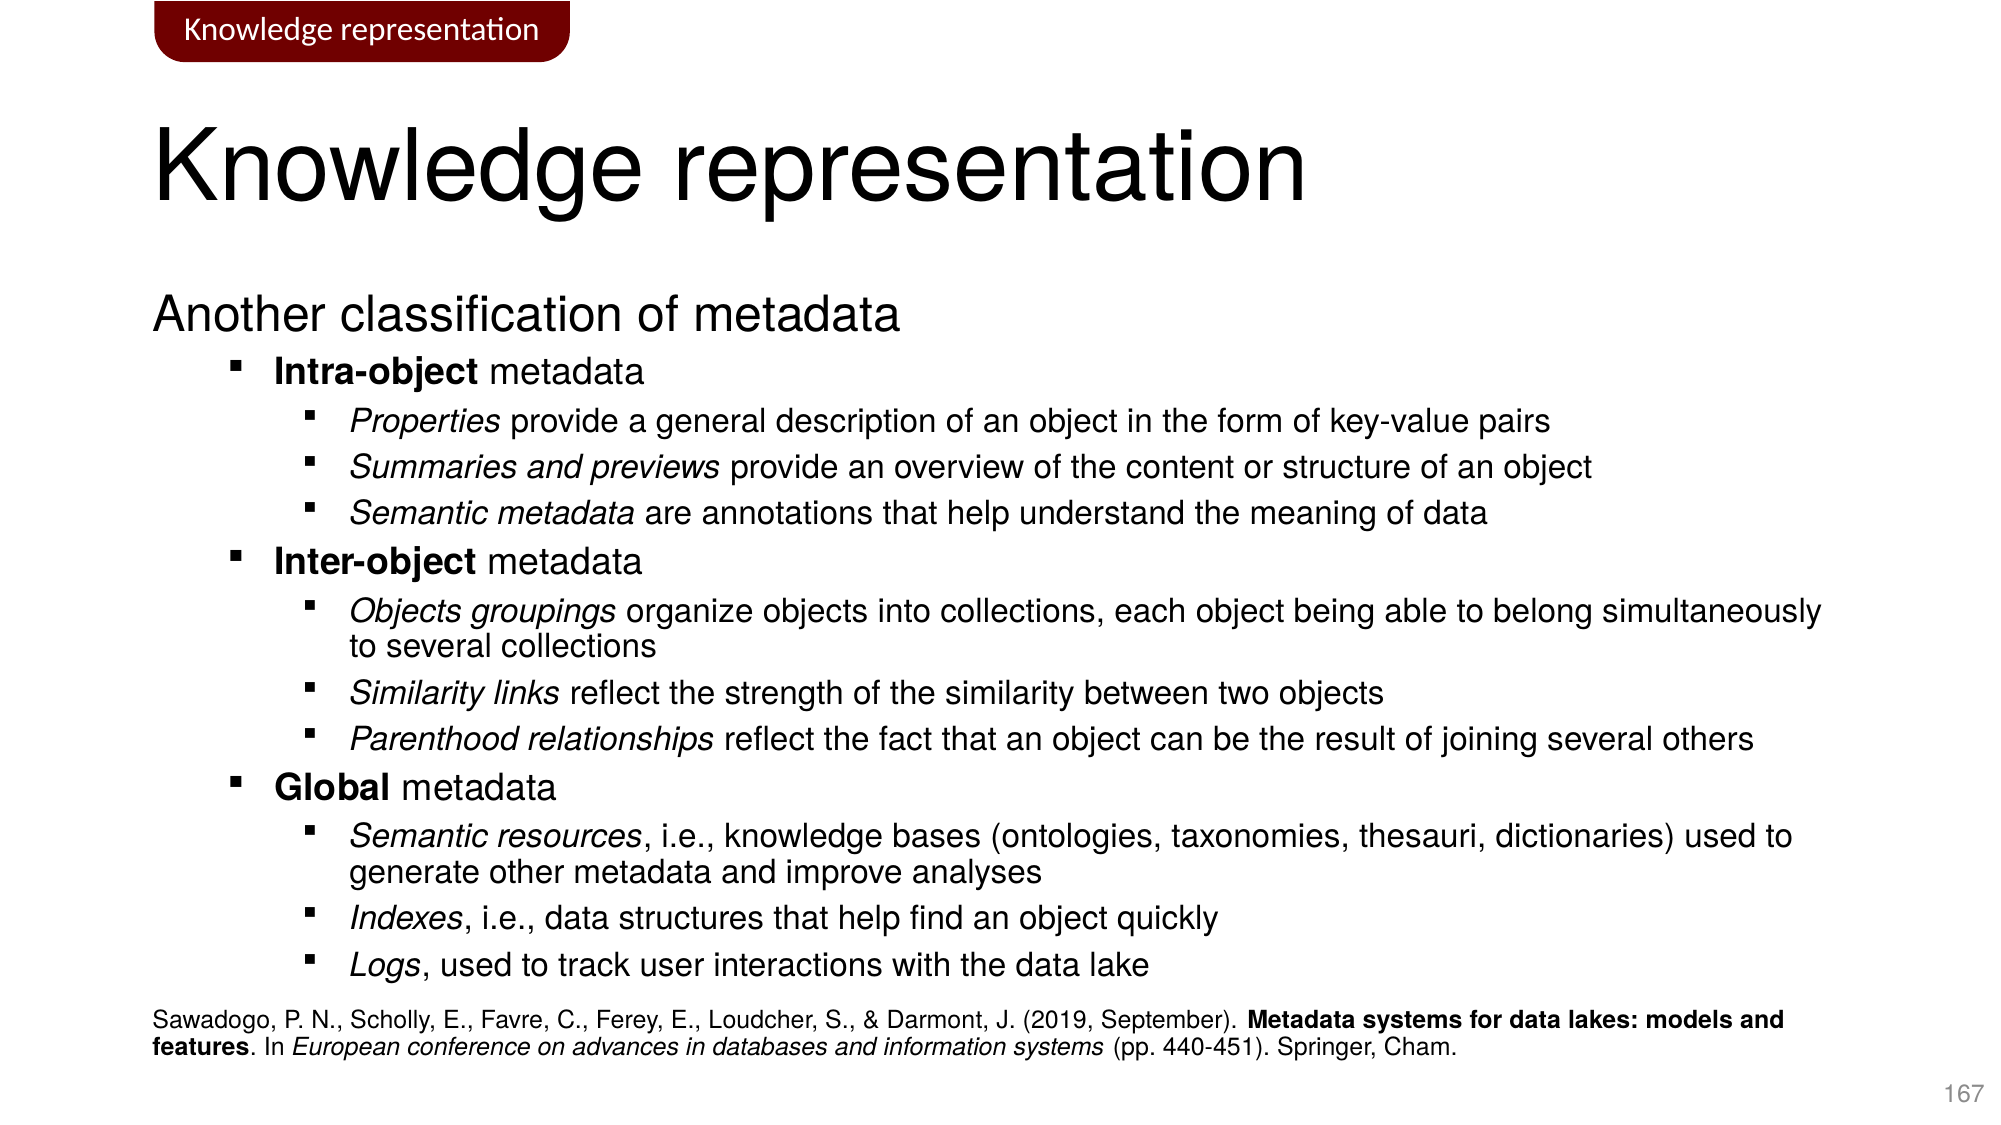

Knowledge representation
# Knowledge representation
Another classification of metadata
Intra-object metadata
Properties provide a general description of an object in the form of key-value pairs
Summaries and previews provide an overview of the content or structure of an object
Semantic metadata are annotations that help understand the meaning of data
Inter-object metadata
Objects groupings organize objects into collections, each object being able to belong simultaneously to several collections
Similarity links reflect the strength of the similarity between two objects
Parenthood relationships reflect the fact that an object can be the result of joining several others
Global metadata
Semantic resources, i.e., knowledge bases (ontologies, taxonomies, thesauri, dictionaries) used to generate other metadata and improve analyses
Indexes, i.e., data structures that help find an object quickly
Logs, used to track user interactions with the data lake
Sawadogo, P. N., Scholly, E., Favre, C., Ferey, E., Loudcher, S., & Darmont, J. (2019, September). Metadata systems for data lakes: models and features. In European conference on advances in databases and information systems (pp. 440-451). Springer, Cham.
167